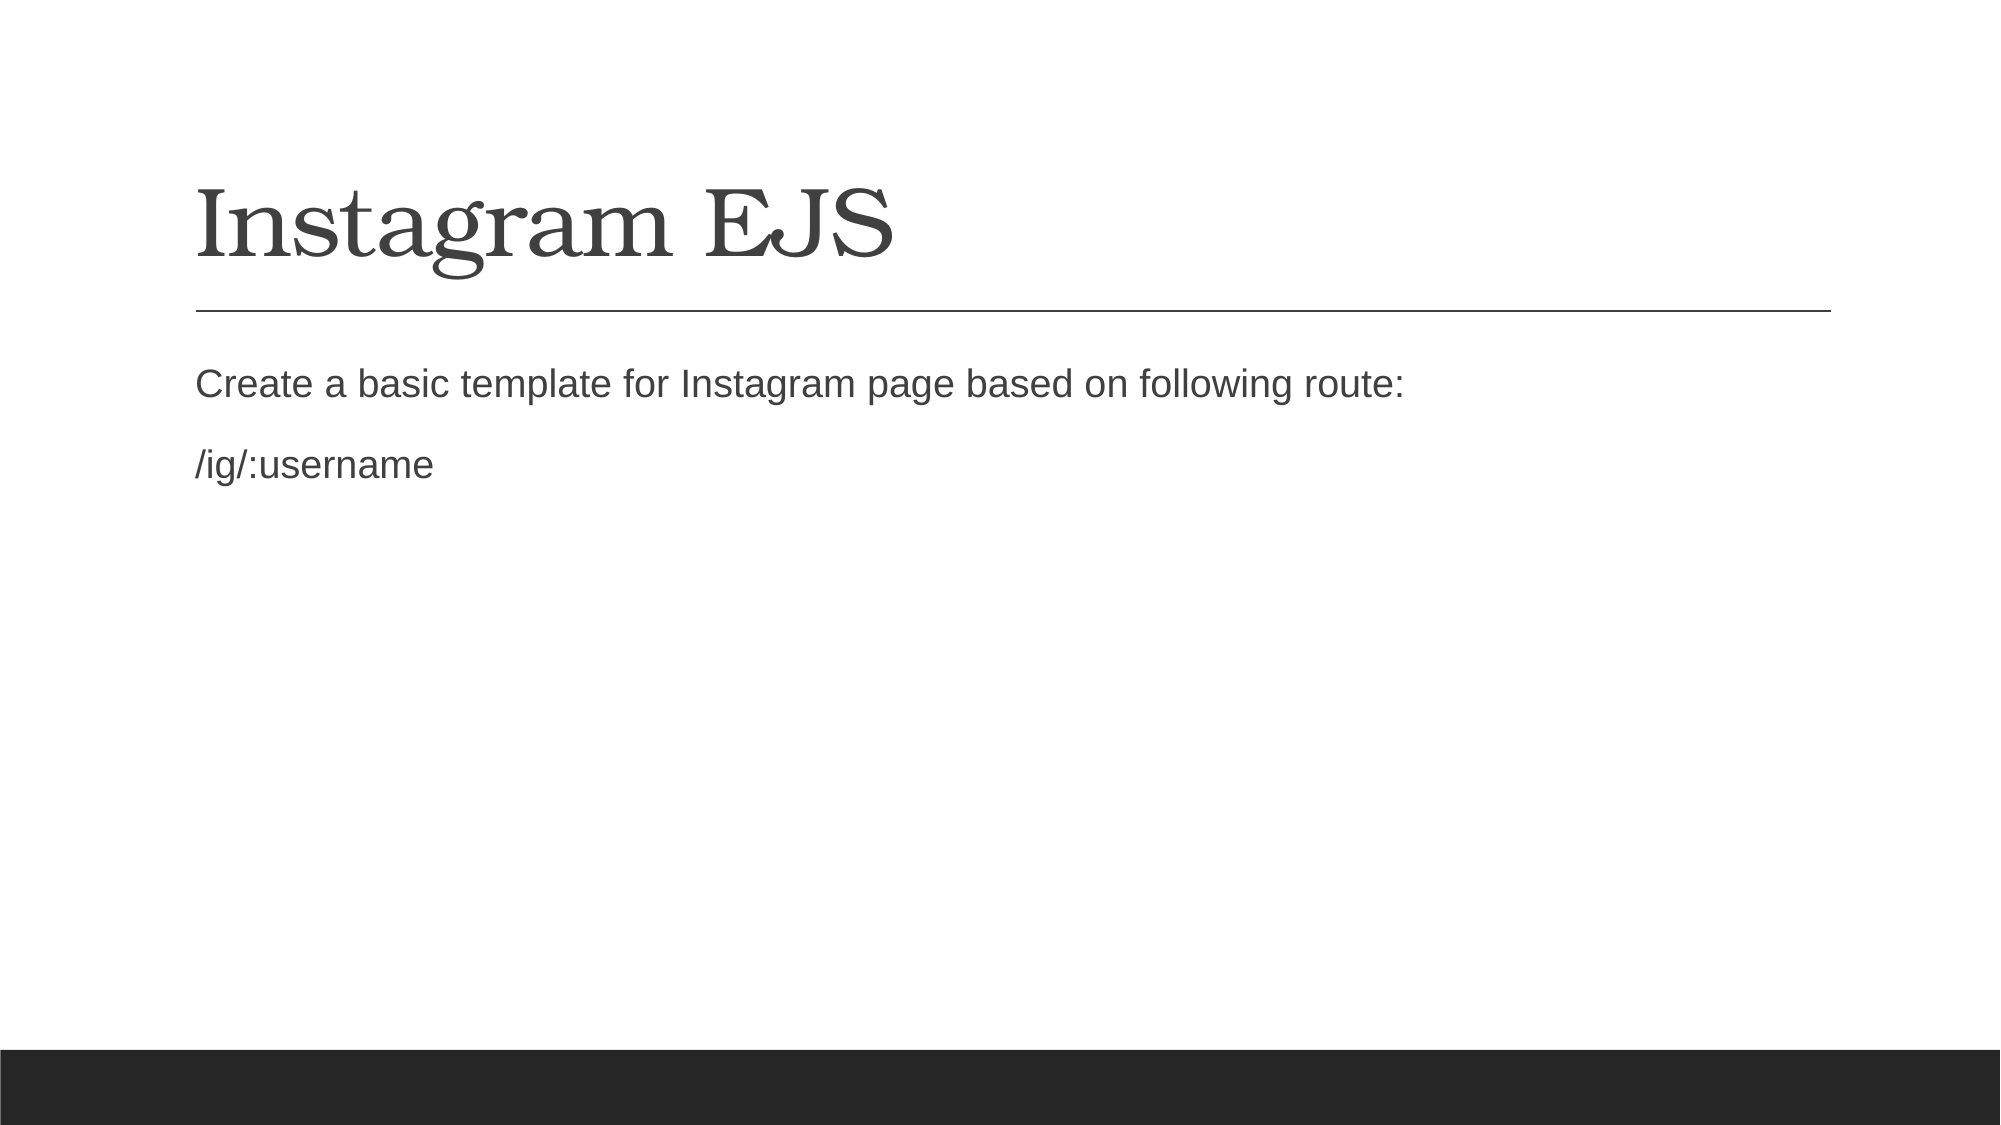

# Instagram EJS
Create a basic template for Instagram page based on following route:
/ig/:username